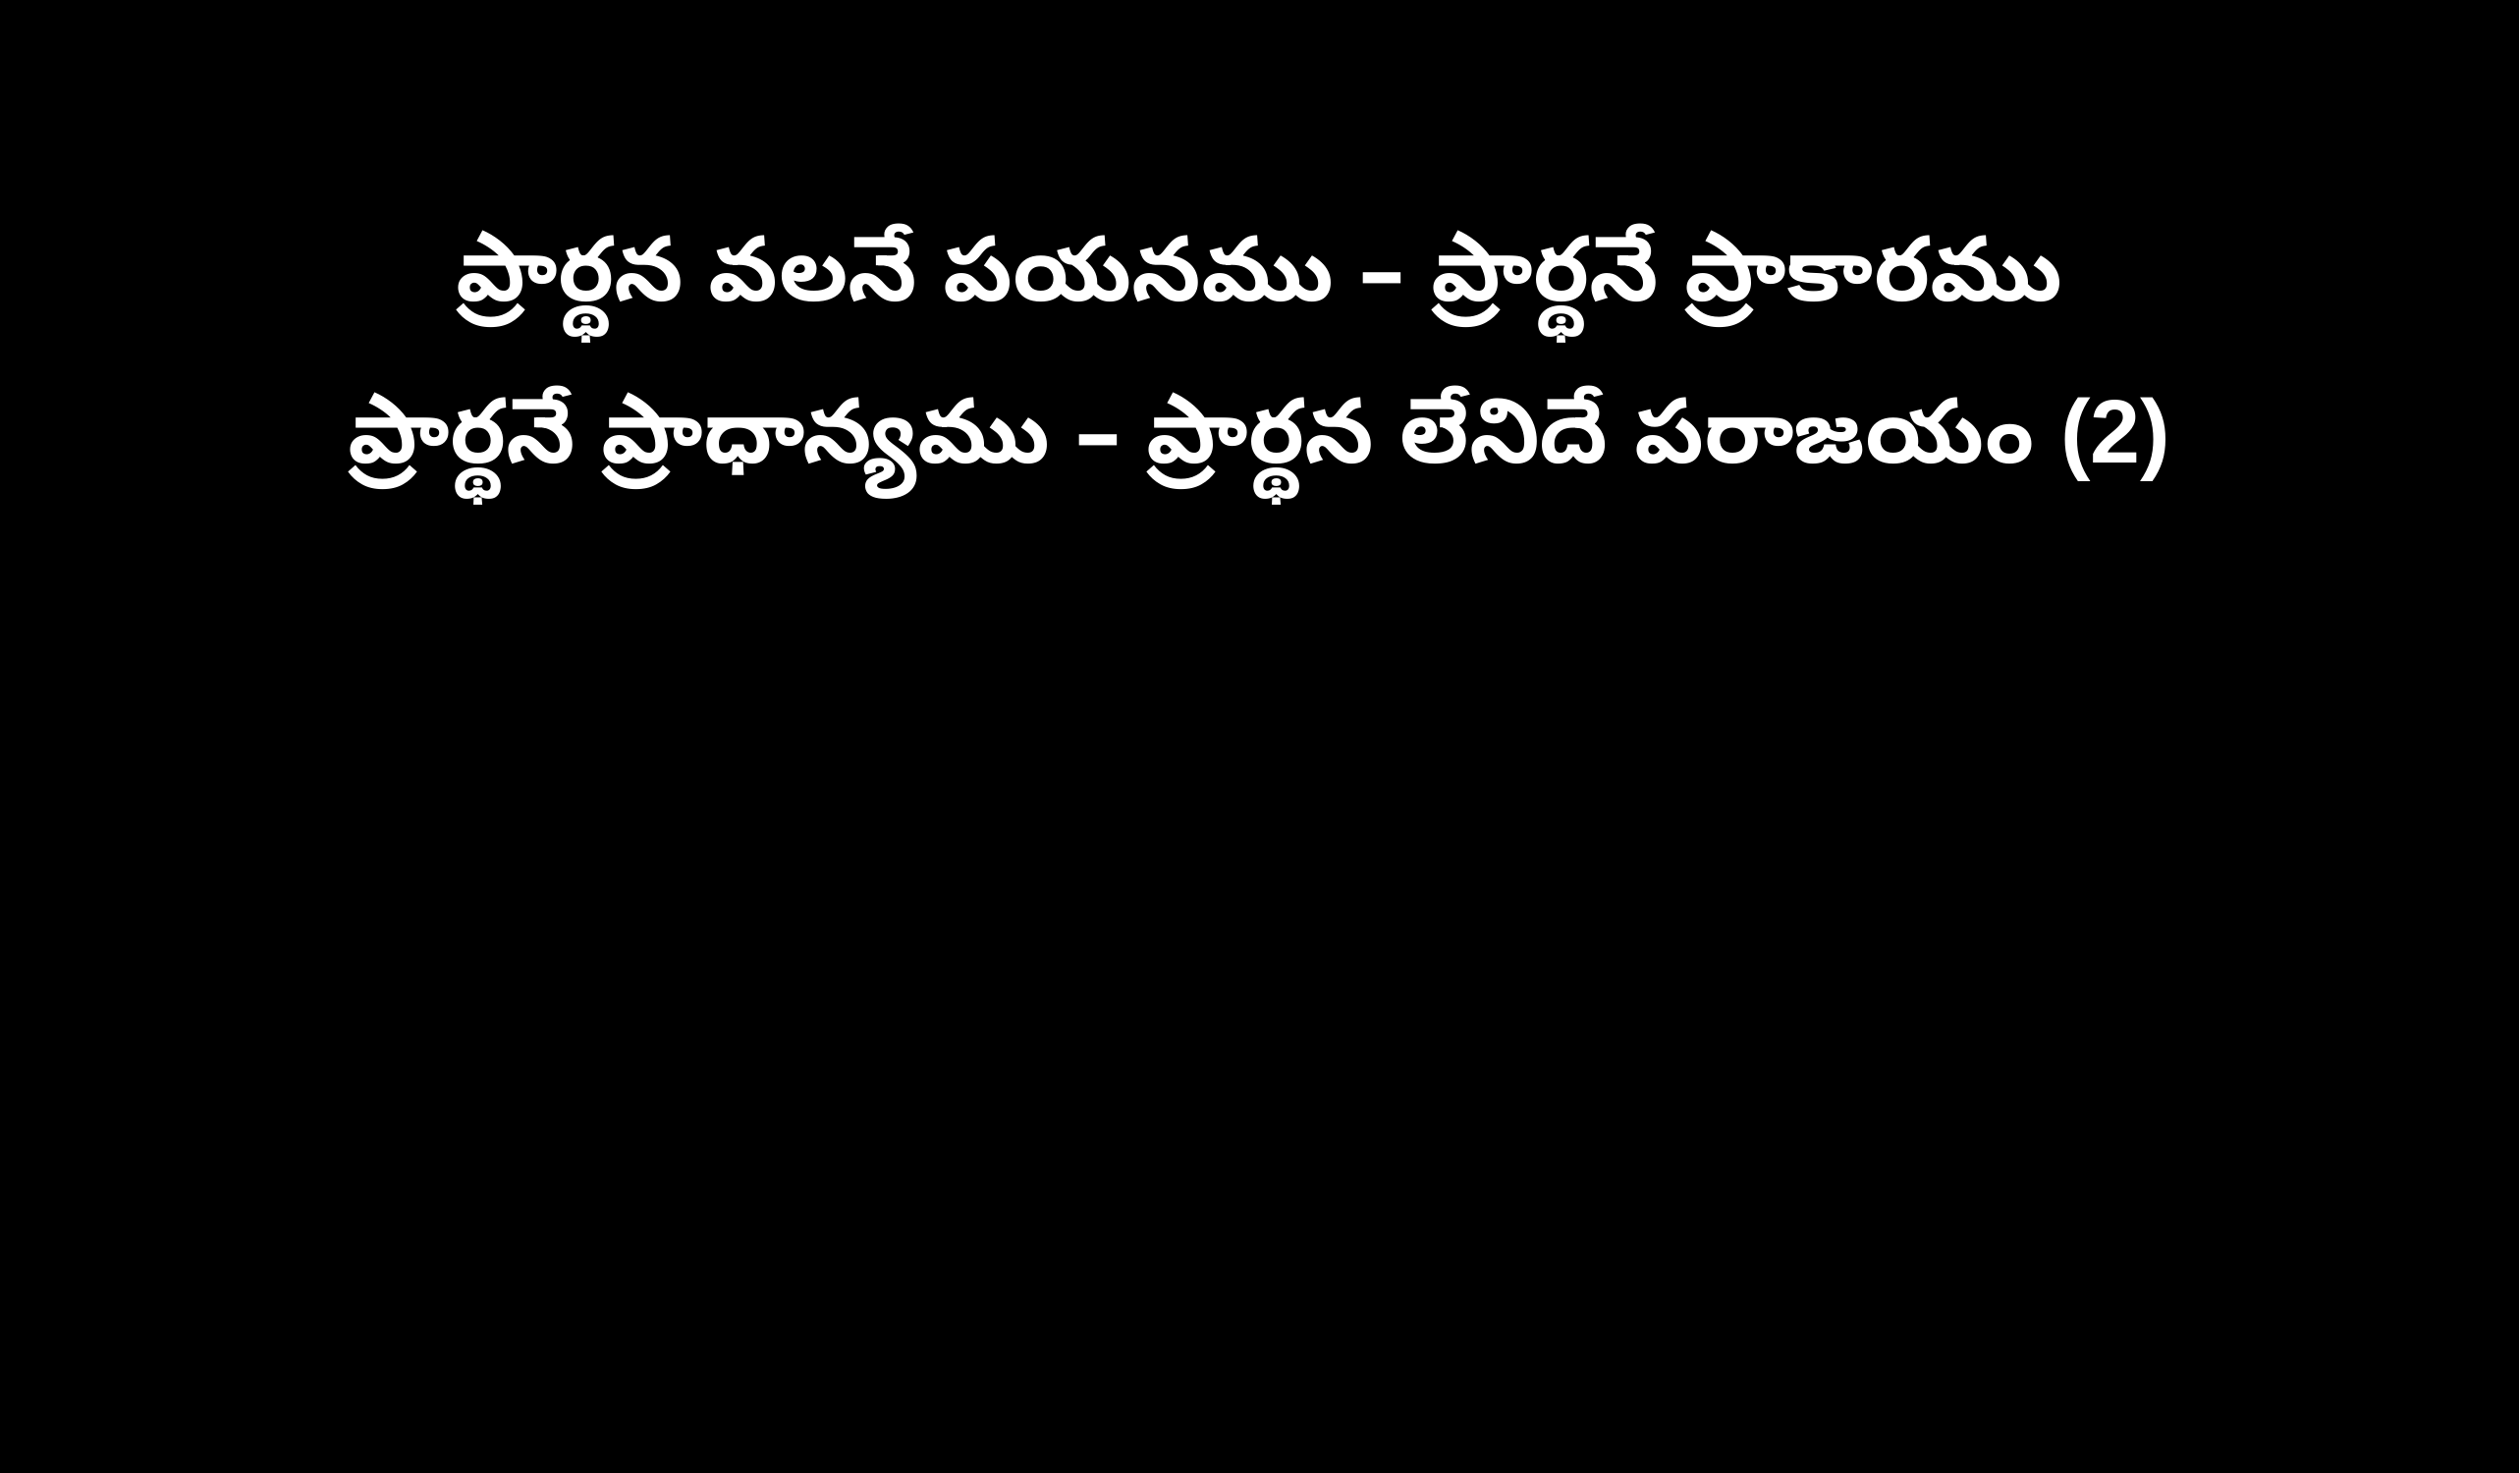

ప్రార్థన వలనే పయనము – ప్రార్థనే ప్రాకారము
ప్రార్థనే ప్రాధాన్యము – ప్రార్థన లేనిదే పరాజయం (2)